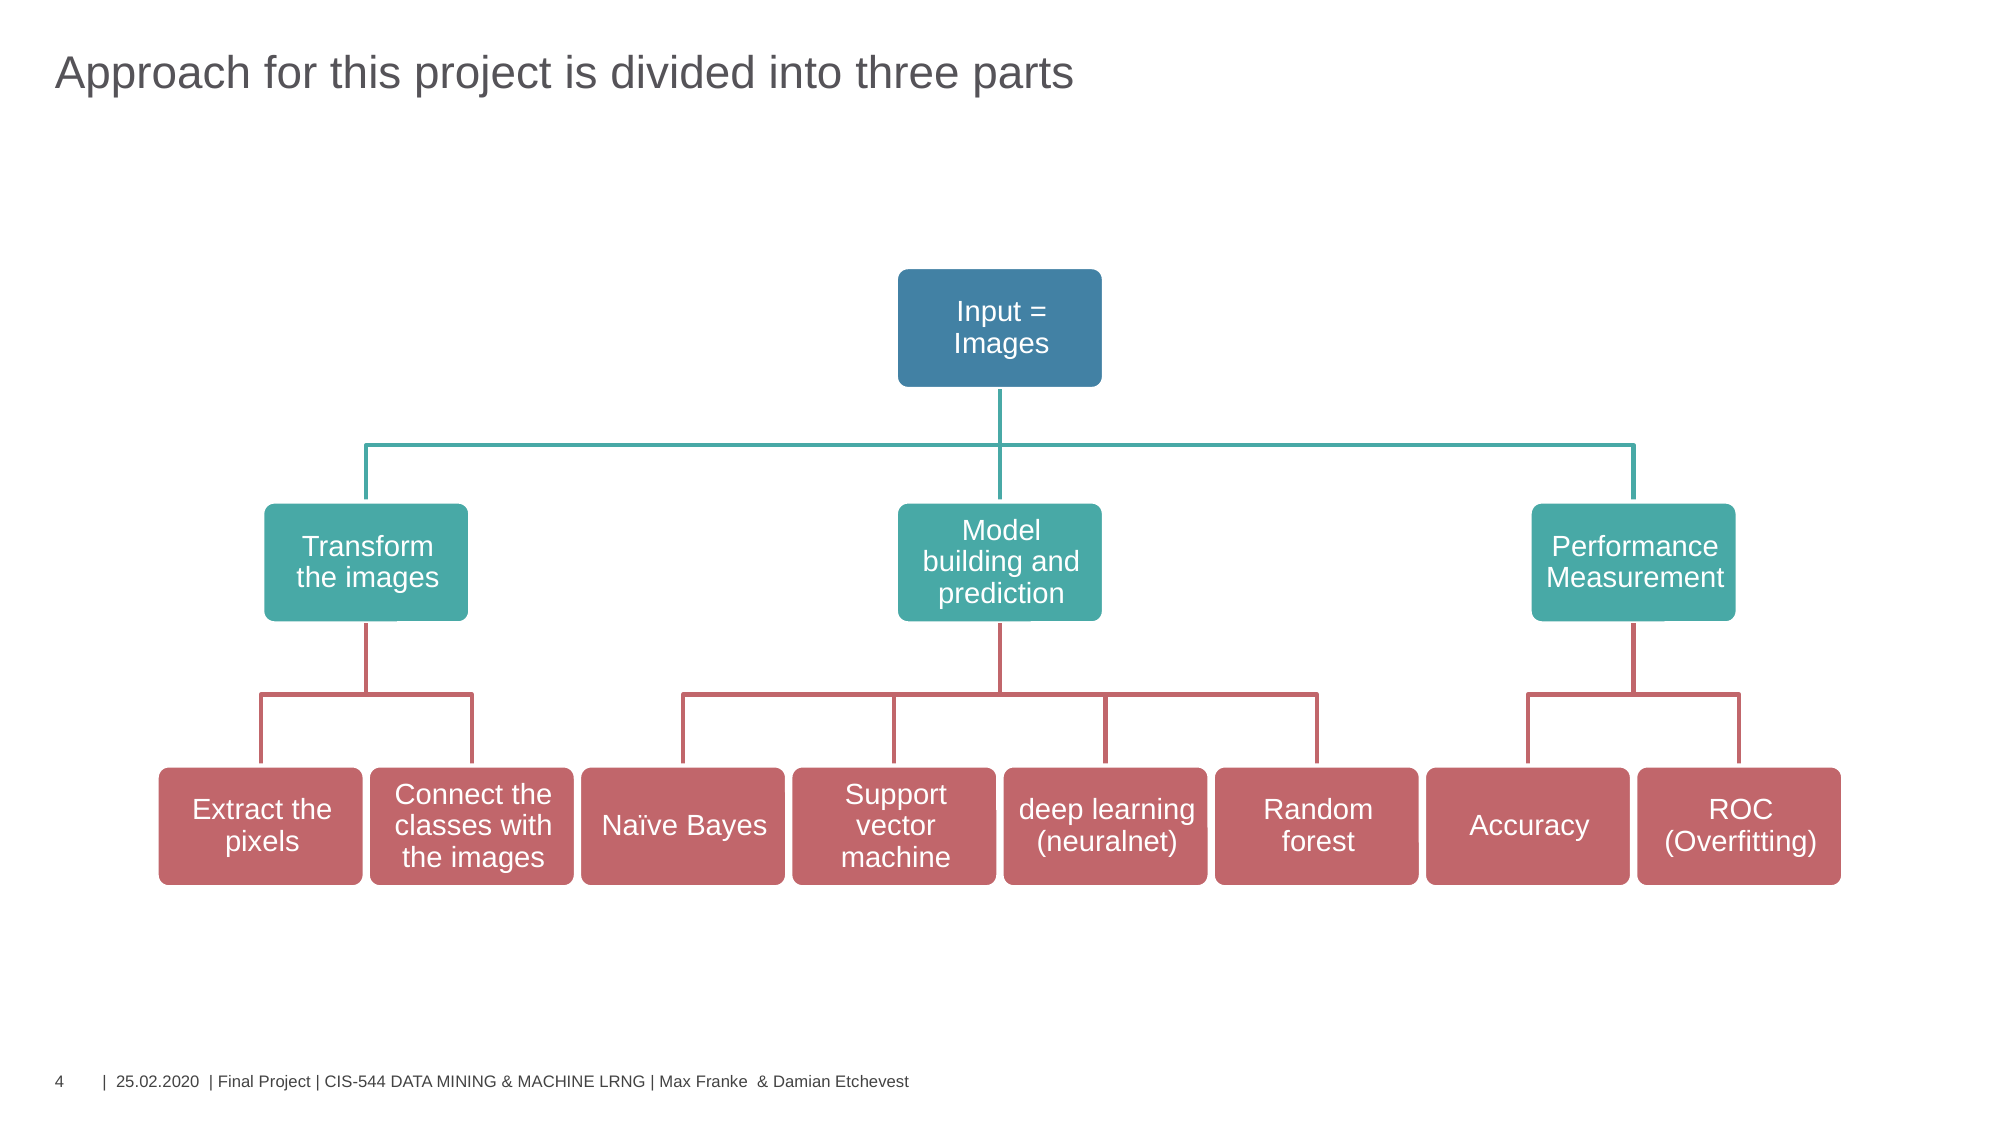

# Approach for this project is divided into three parts
Input = Images
Transform the images
Extract the pixels
Connect the classes with the images
Model building and prediction
Naïve Bayes
Support vector machine
deep learning (neuralnet)
Random forest
Performance Measurement
Accuracy
ROC (Overfitting)